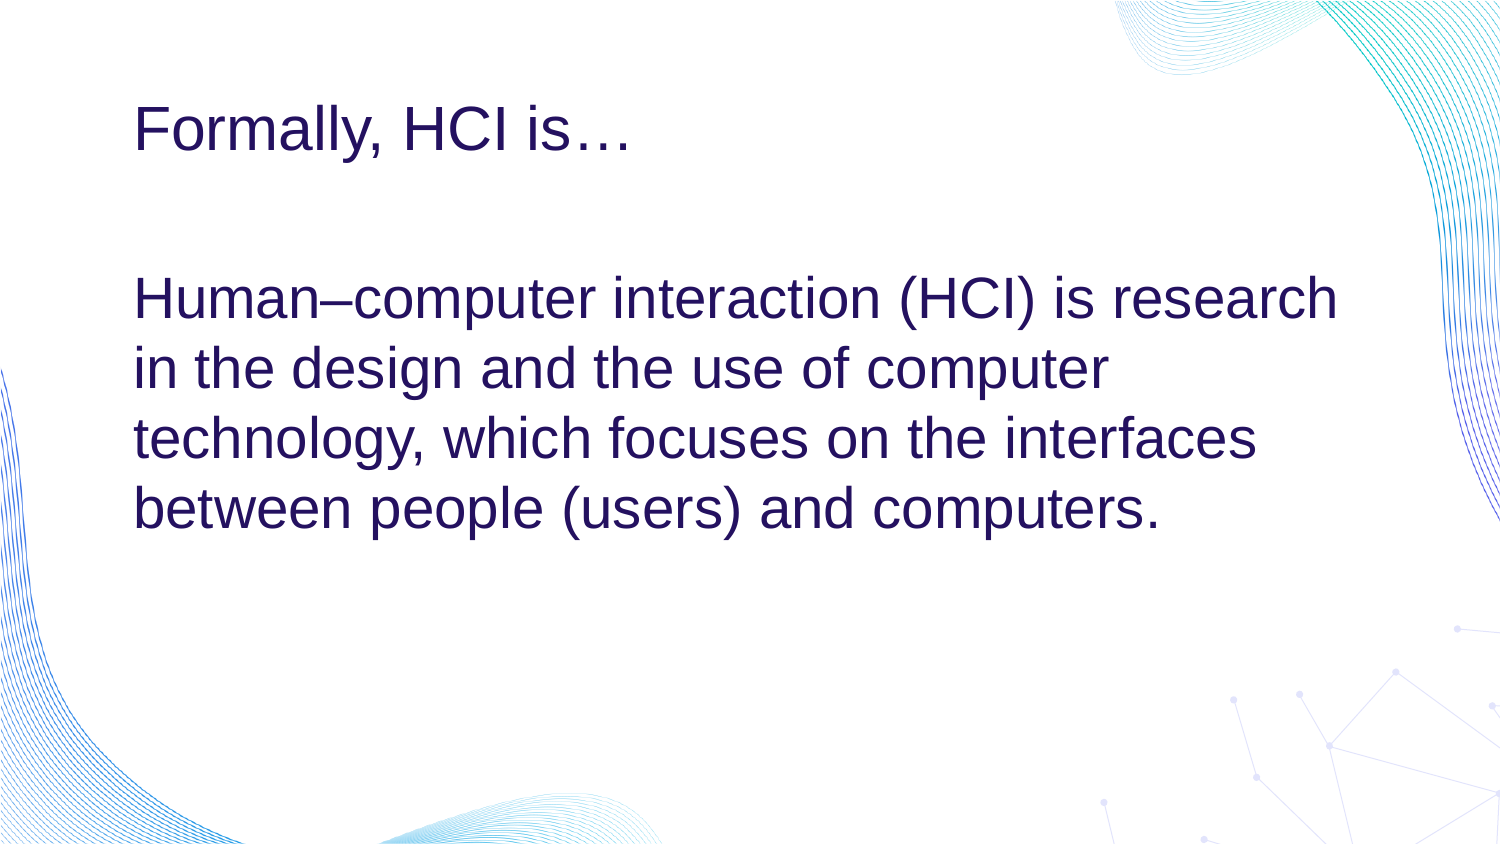

# Formally, HCI is…
Human–computer interaction (HCI) is research in the design and the use of computer technology, which focuses on the interfaces between people (users) and computers.